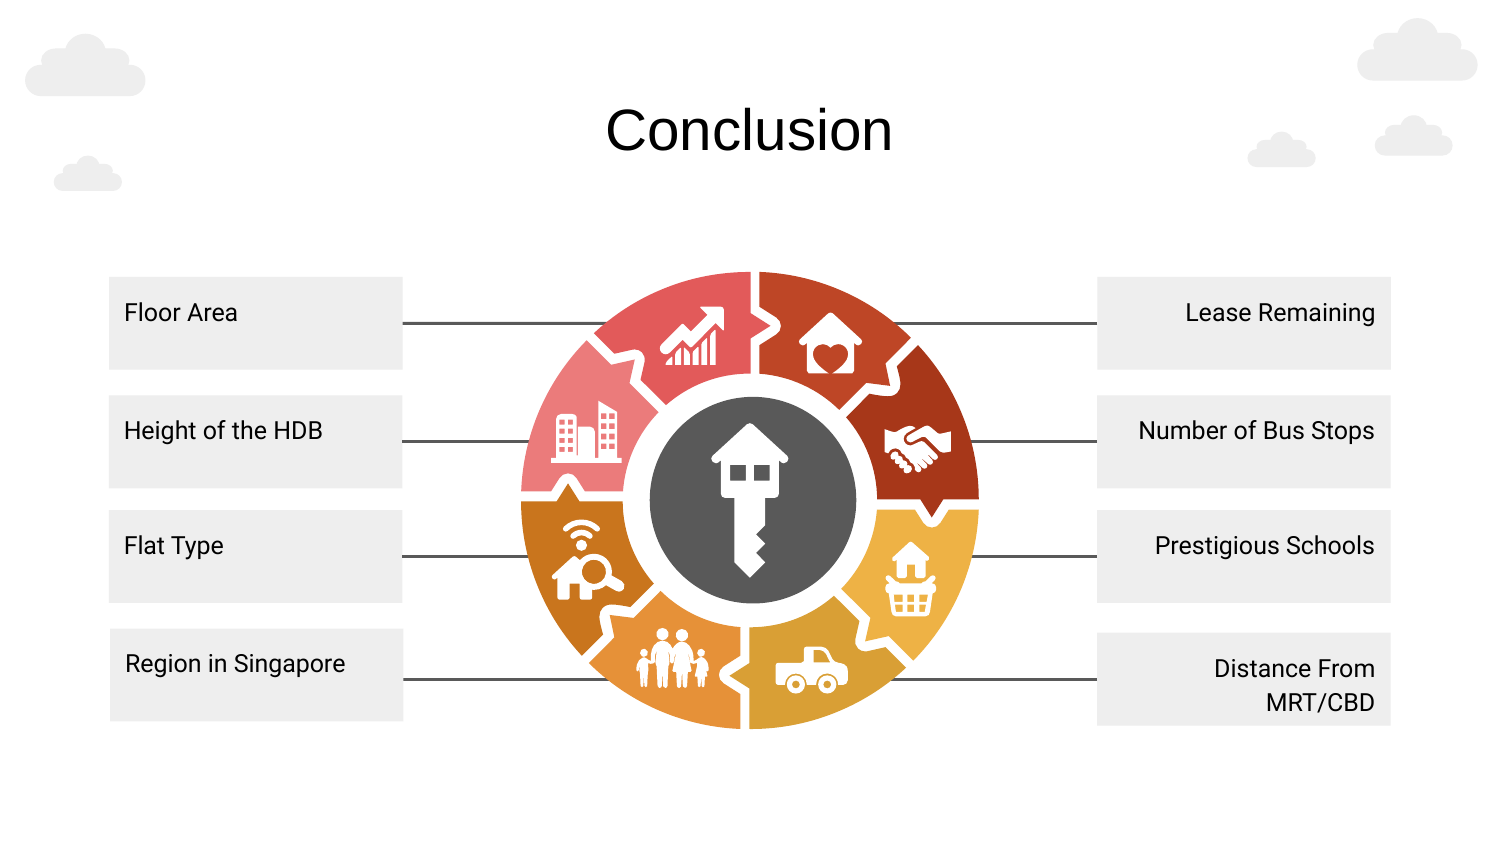

# Conclusion

Floor Area
Lease Remaining
Height of the HDB
Number of Bus Stops
Flat Type
Prestigious Schools
Region in Singapore
Distance From MRT/CBD